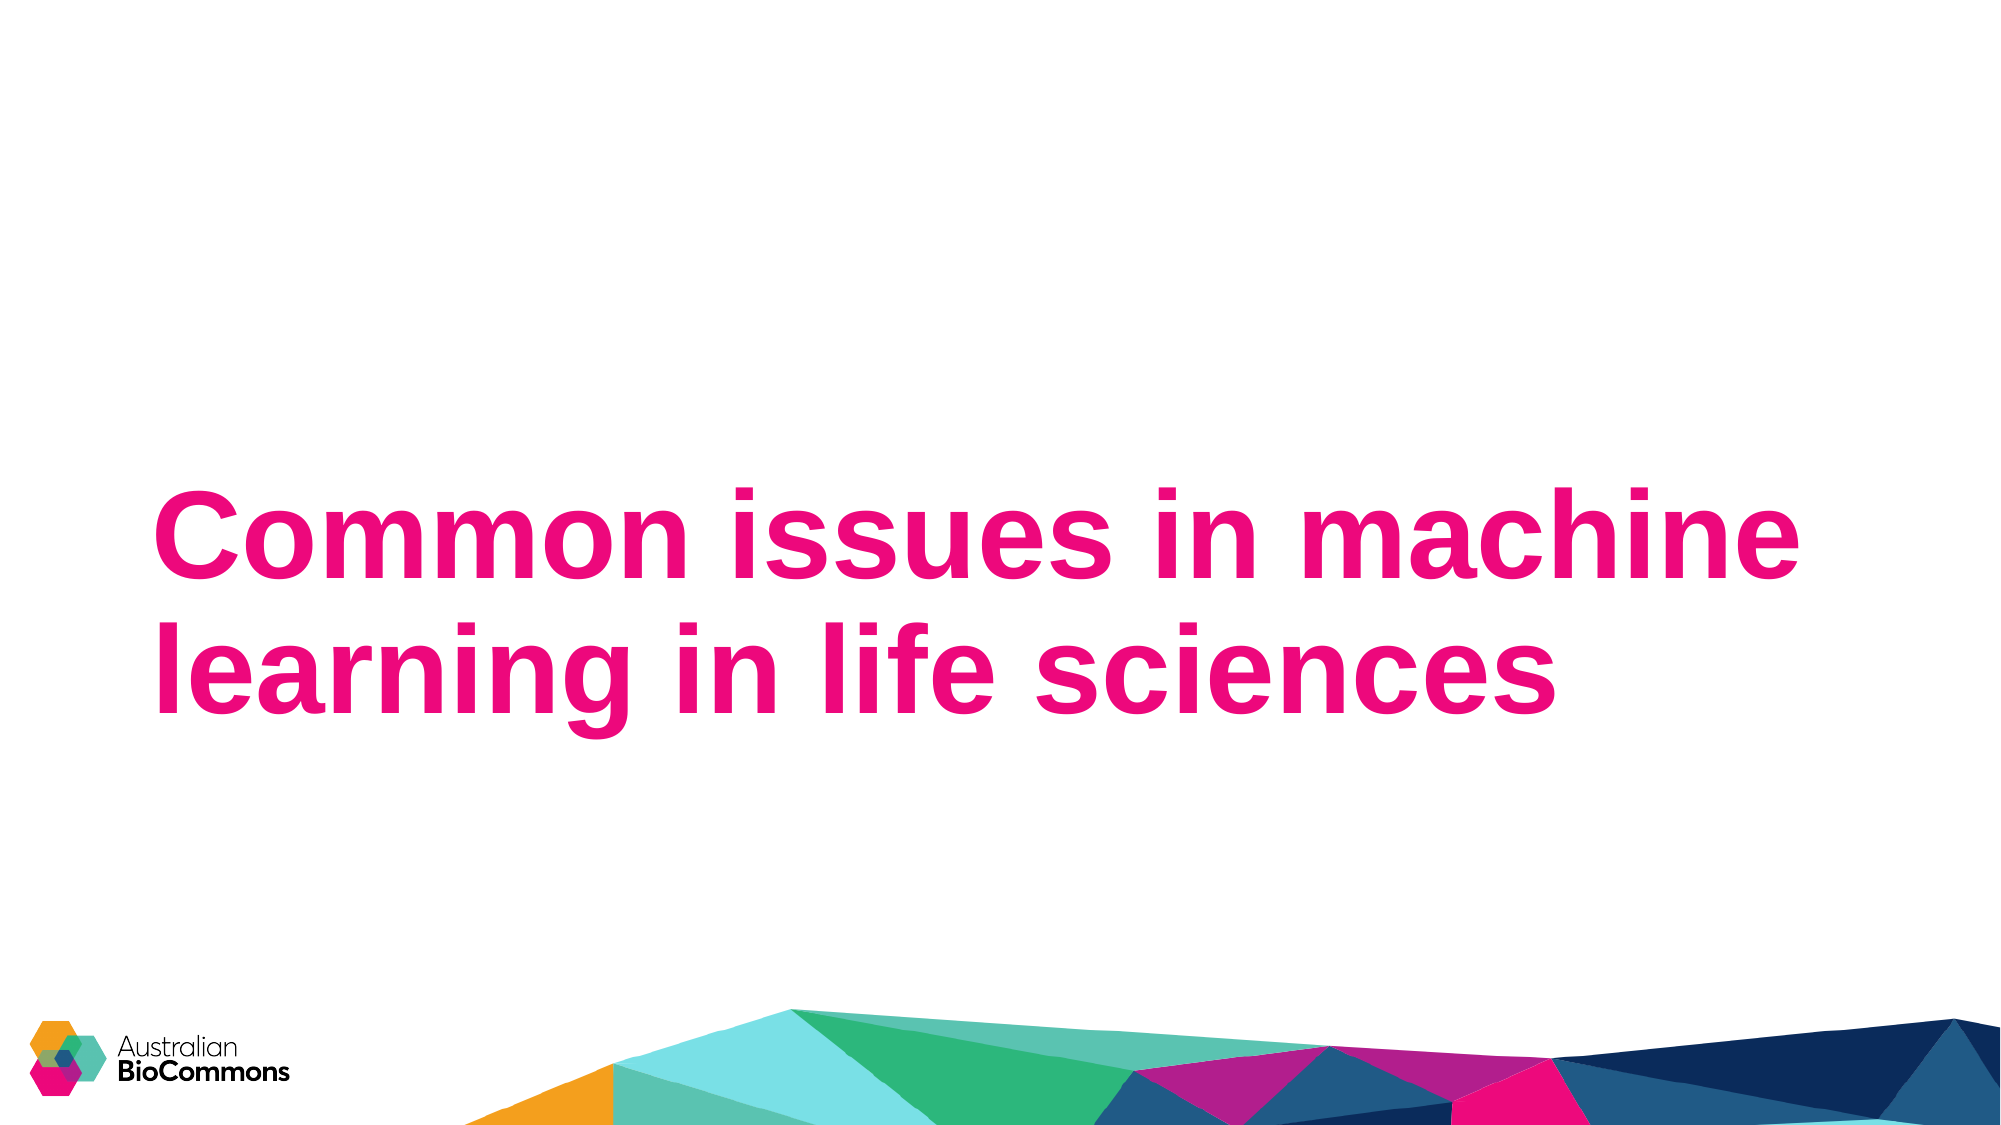

# Common issues in machine learning in life sciences